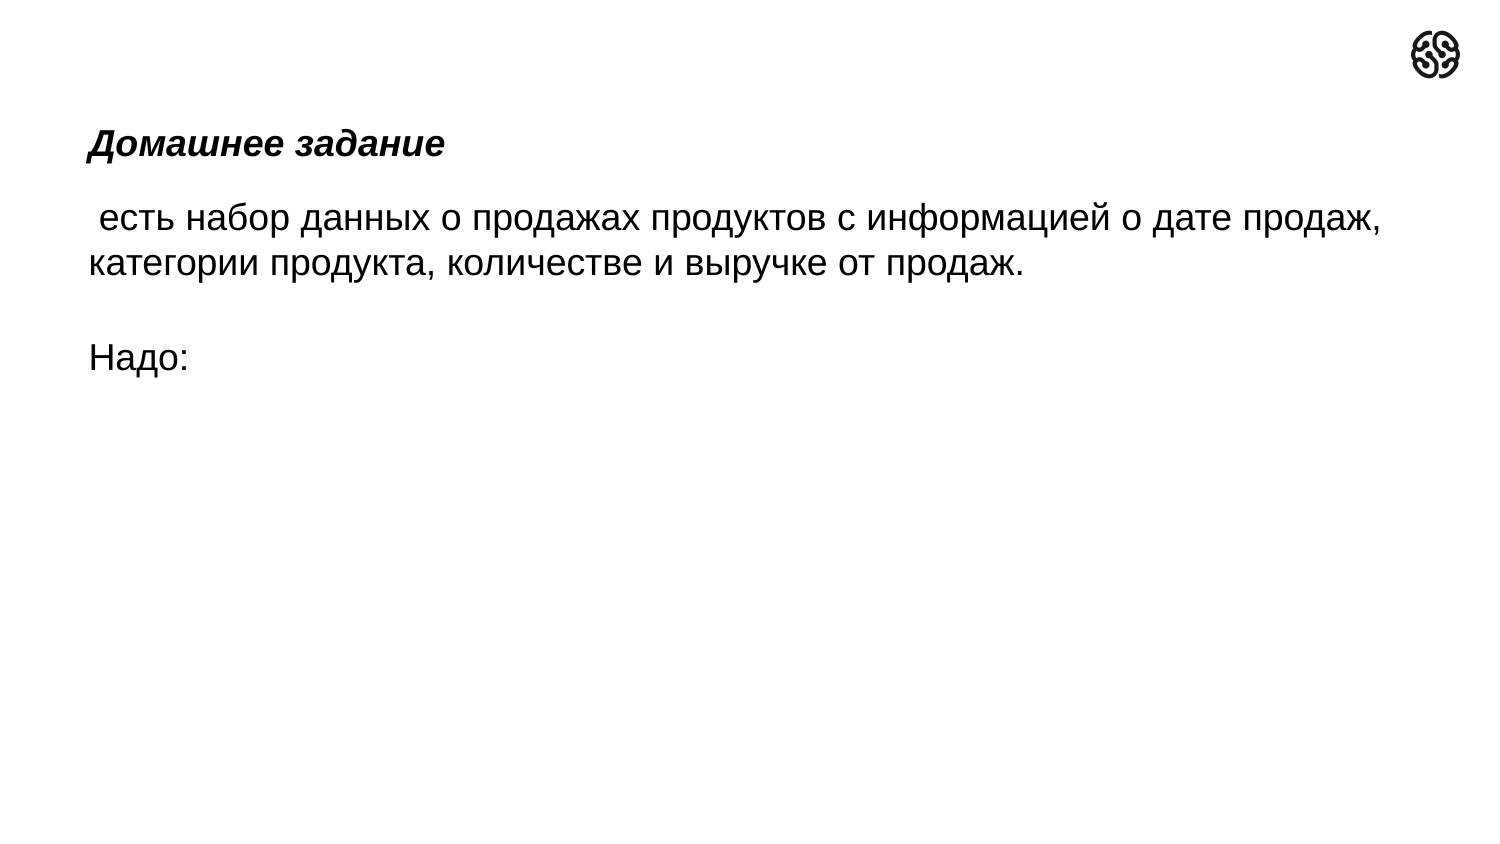

Домашнее задание
 есть набор данных о продажах продуктов с информацией о дате продаж, категории продукта, количестве и выручке от продаж.
Надо: